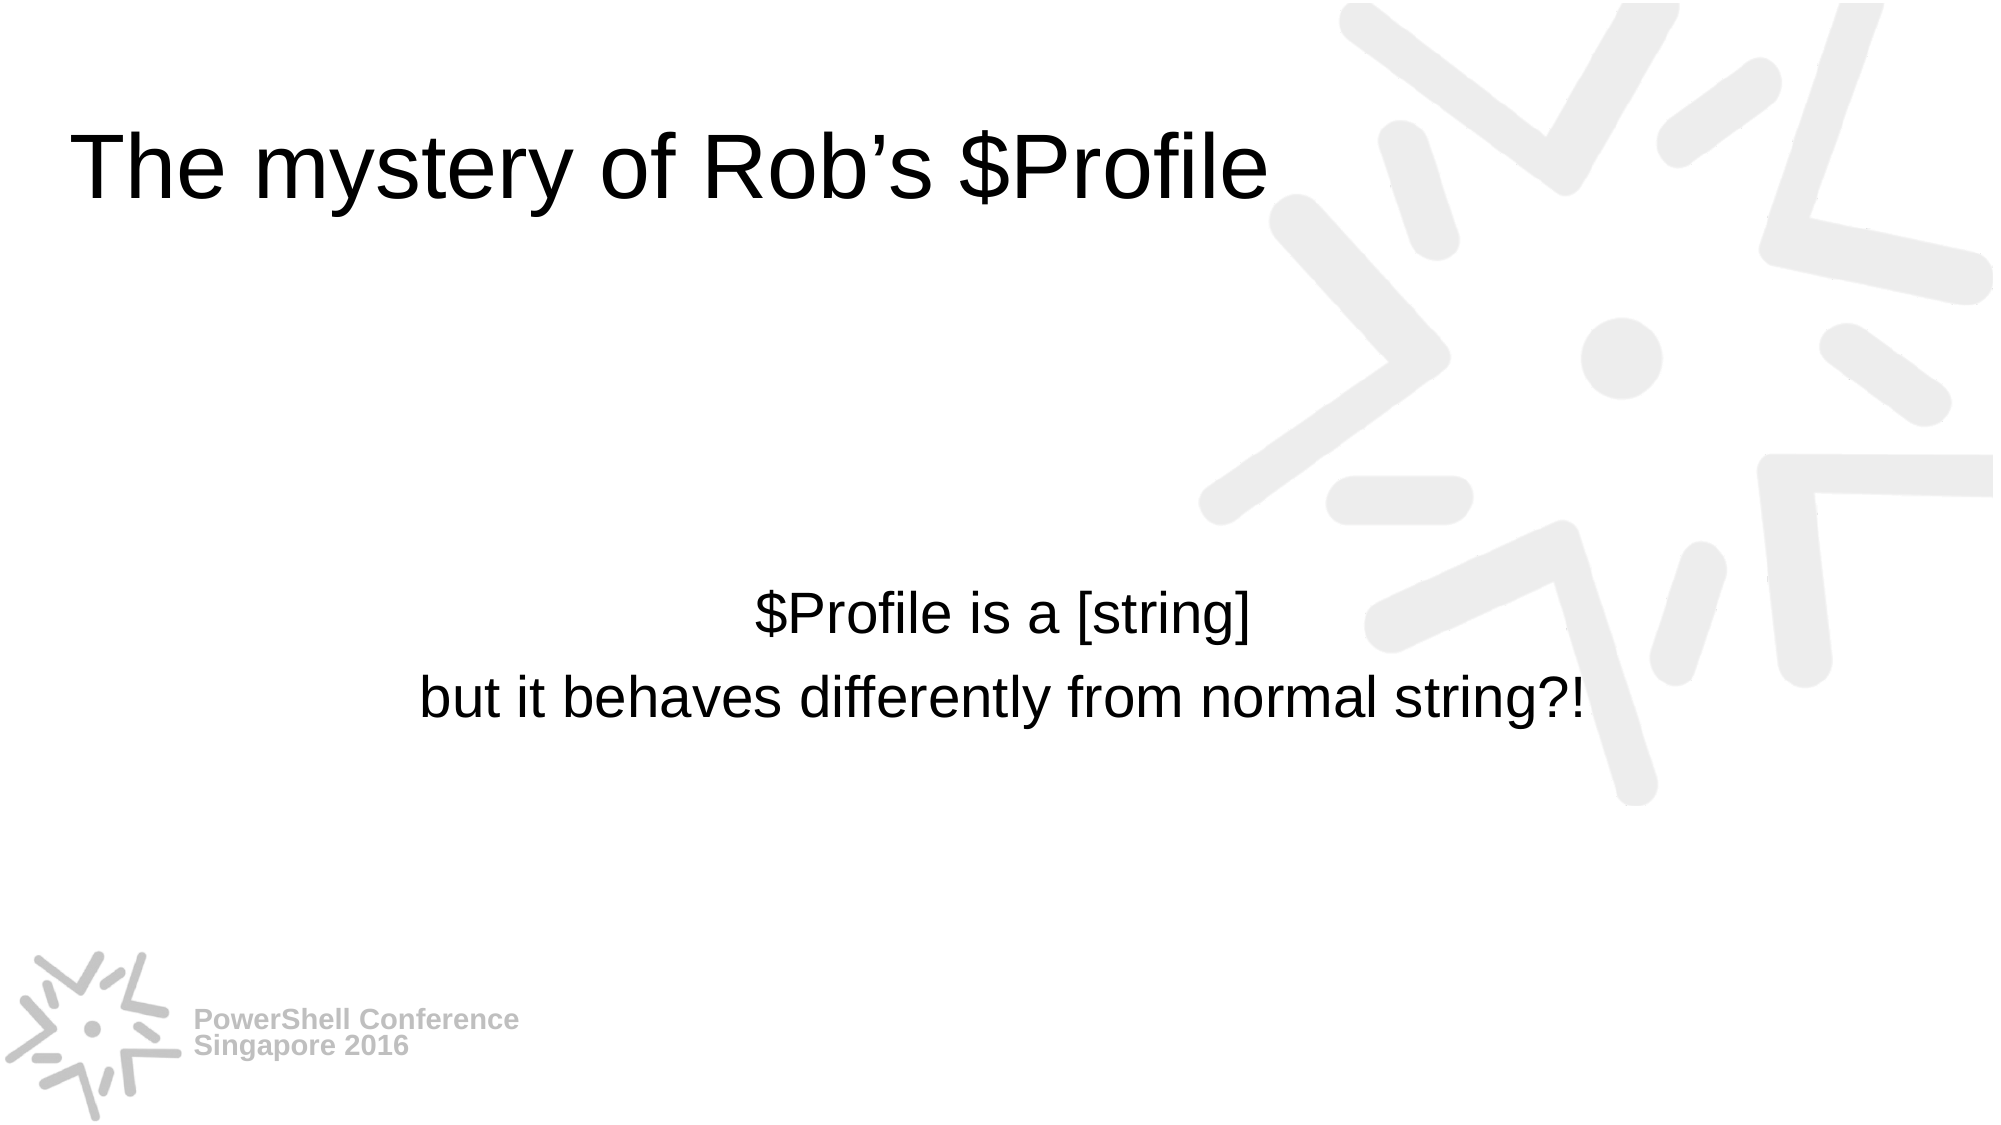

# The mystery of Rob’s $Profile
$Profile is a [string]
but it behaves differently from normal string?!